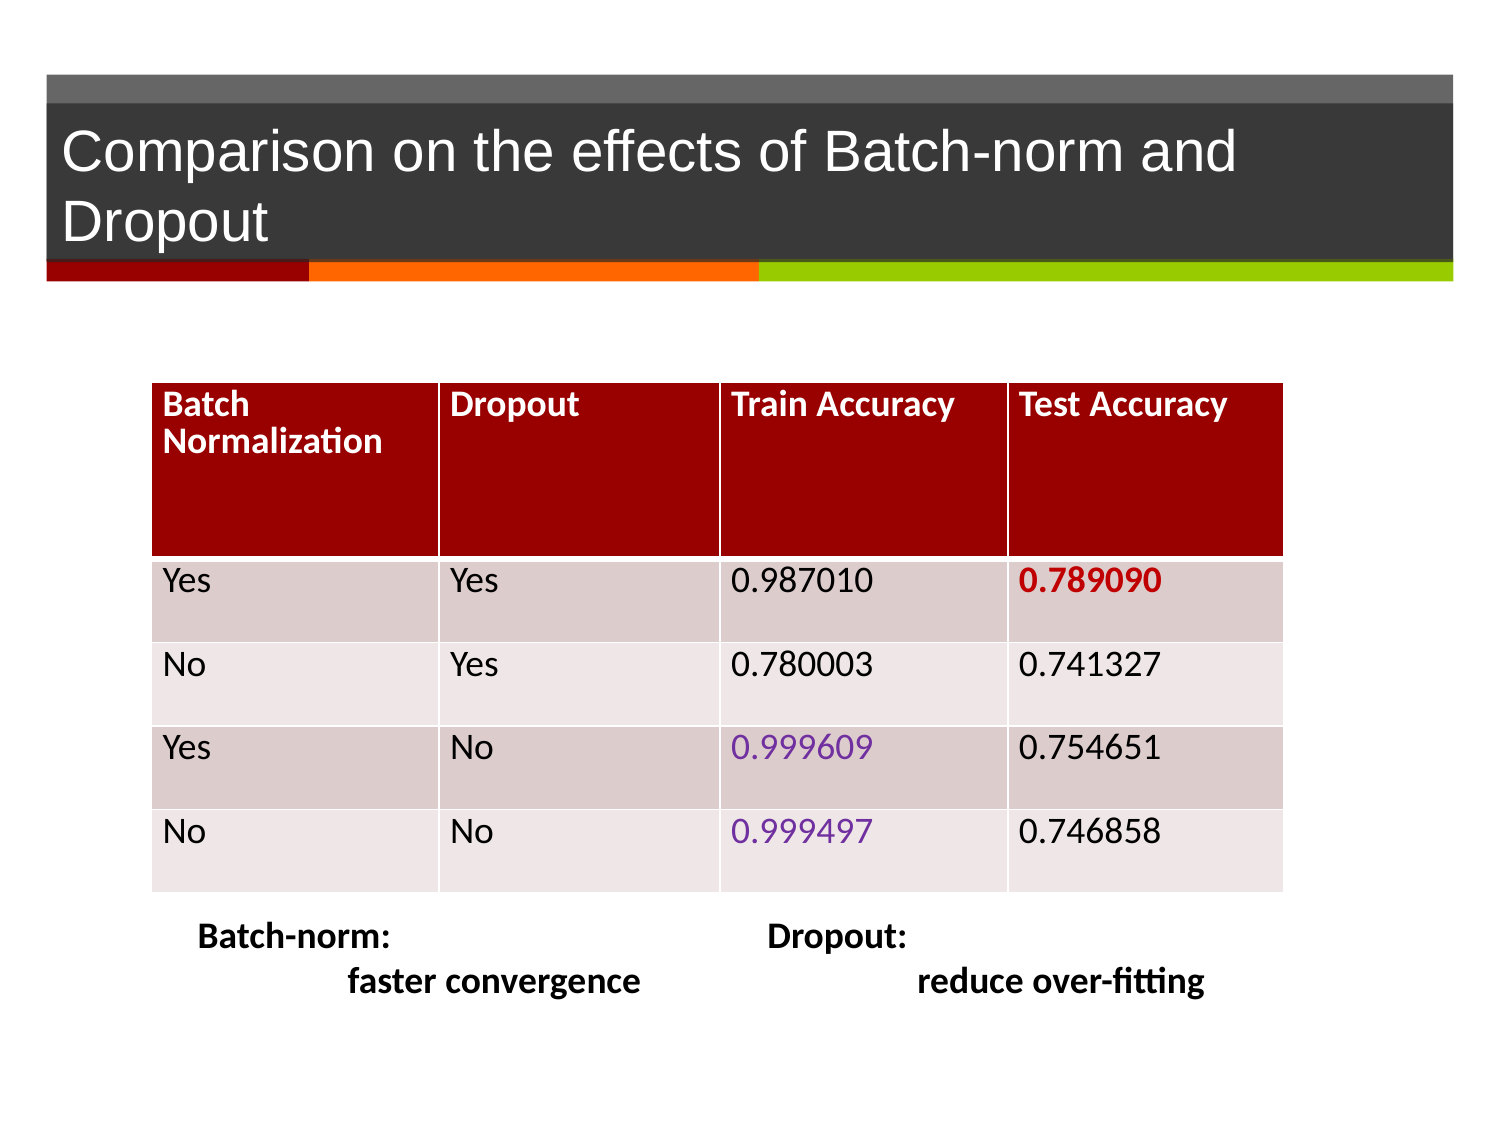

# Comparison on the effects of Batch-norm and Dropout
| Batch Normalization | Dropout | Train Accuracy | Test Accuracy |
| --- | --- | --- | --- |
| Yes | Yes | 0.987010 | 0.789090 |
| No | Yes | 0.780003 | 0.741327 |
| Yes | No | 0.999609 | 0.754651 |
| No | No | 0.999497 | 0.746858 |
Dropout:
	reduce over-fitting
Batch-norm:
	faster convergence